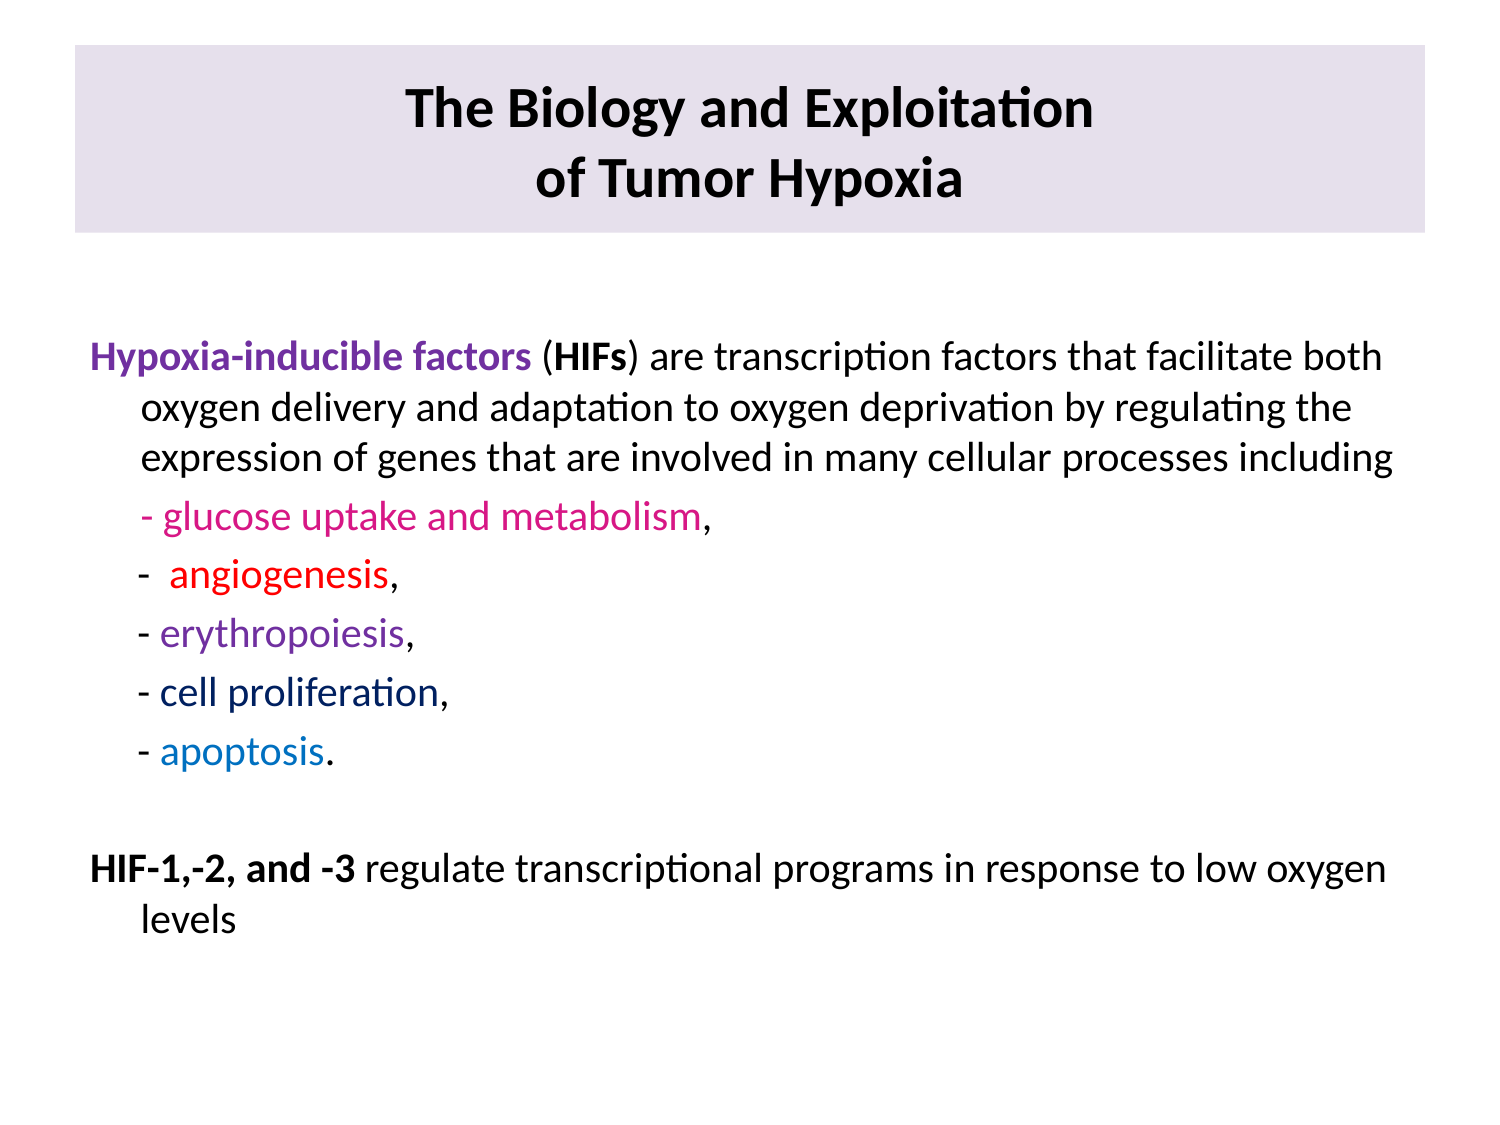

# The Biology and Exploitation of Tumor Hypoxia

Hypoxia-inducible factors (HIFs) are transcription factors that facilitate both oxygen delivery and adaptation to oxygen deprivation by regulating the expression of genes that are involved in many cellular processes including
	- glucose uptake and metabolism,
     -  angiogenesis,
     - erythropoiesis,
     - cell proliferation,
     - apoptosis.

HIF-1,-2, and -3 regulate transcriptional programs in response to low oxygen levels